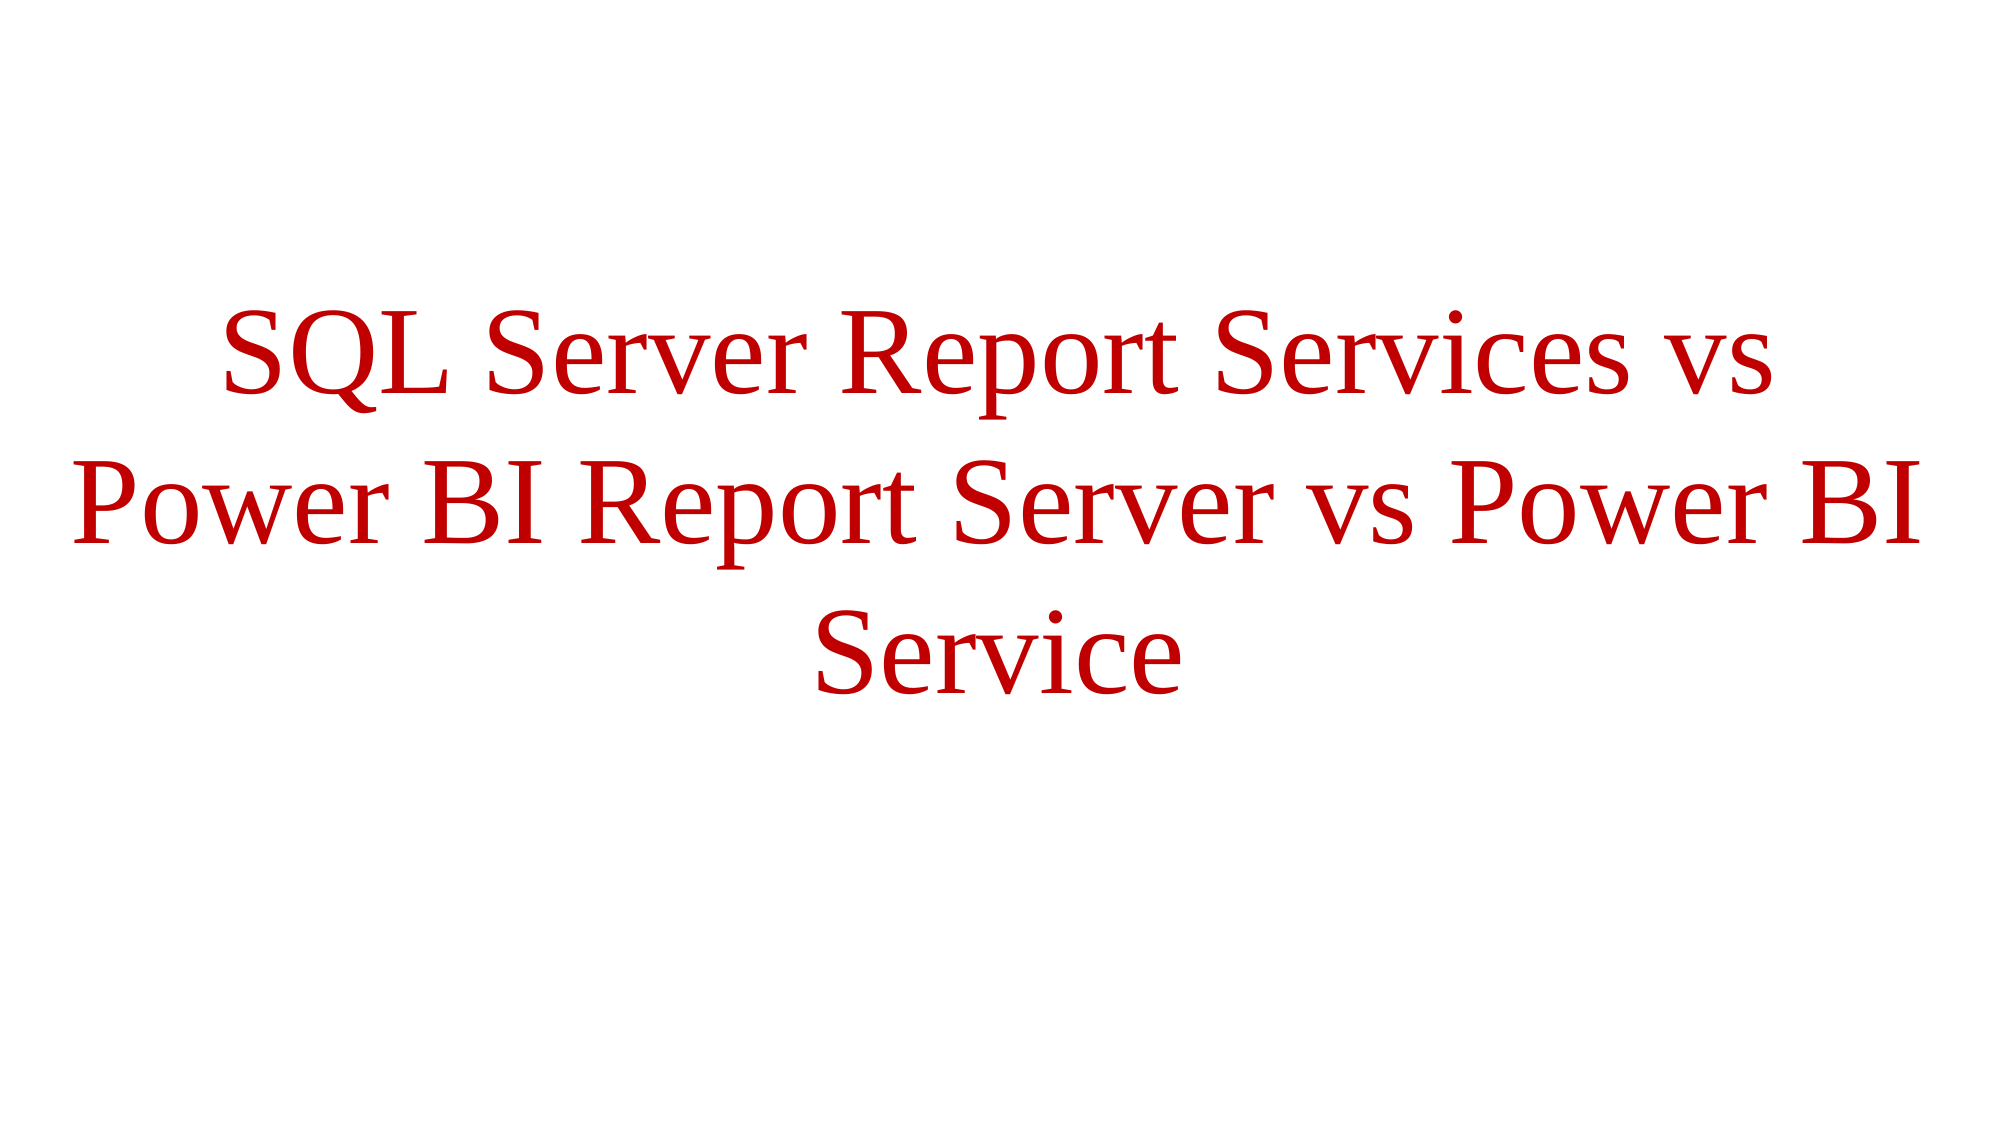

SQL Server Report Services vs Power BI Report Server vs Power BI Service